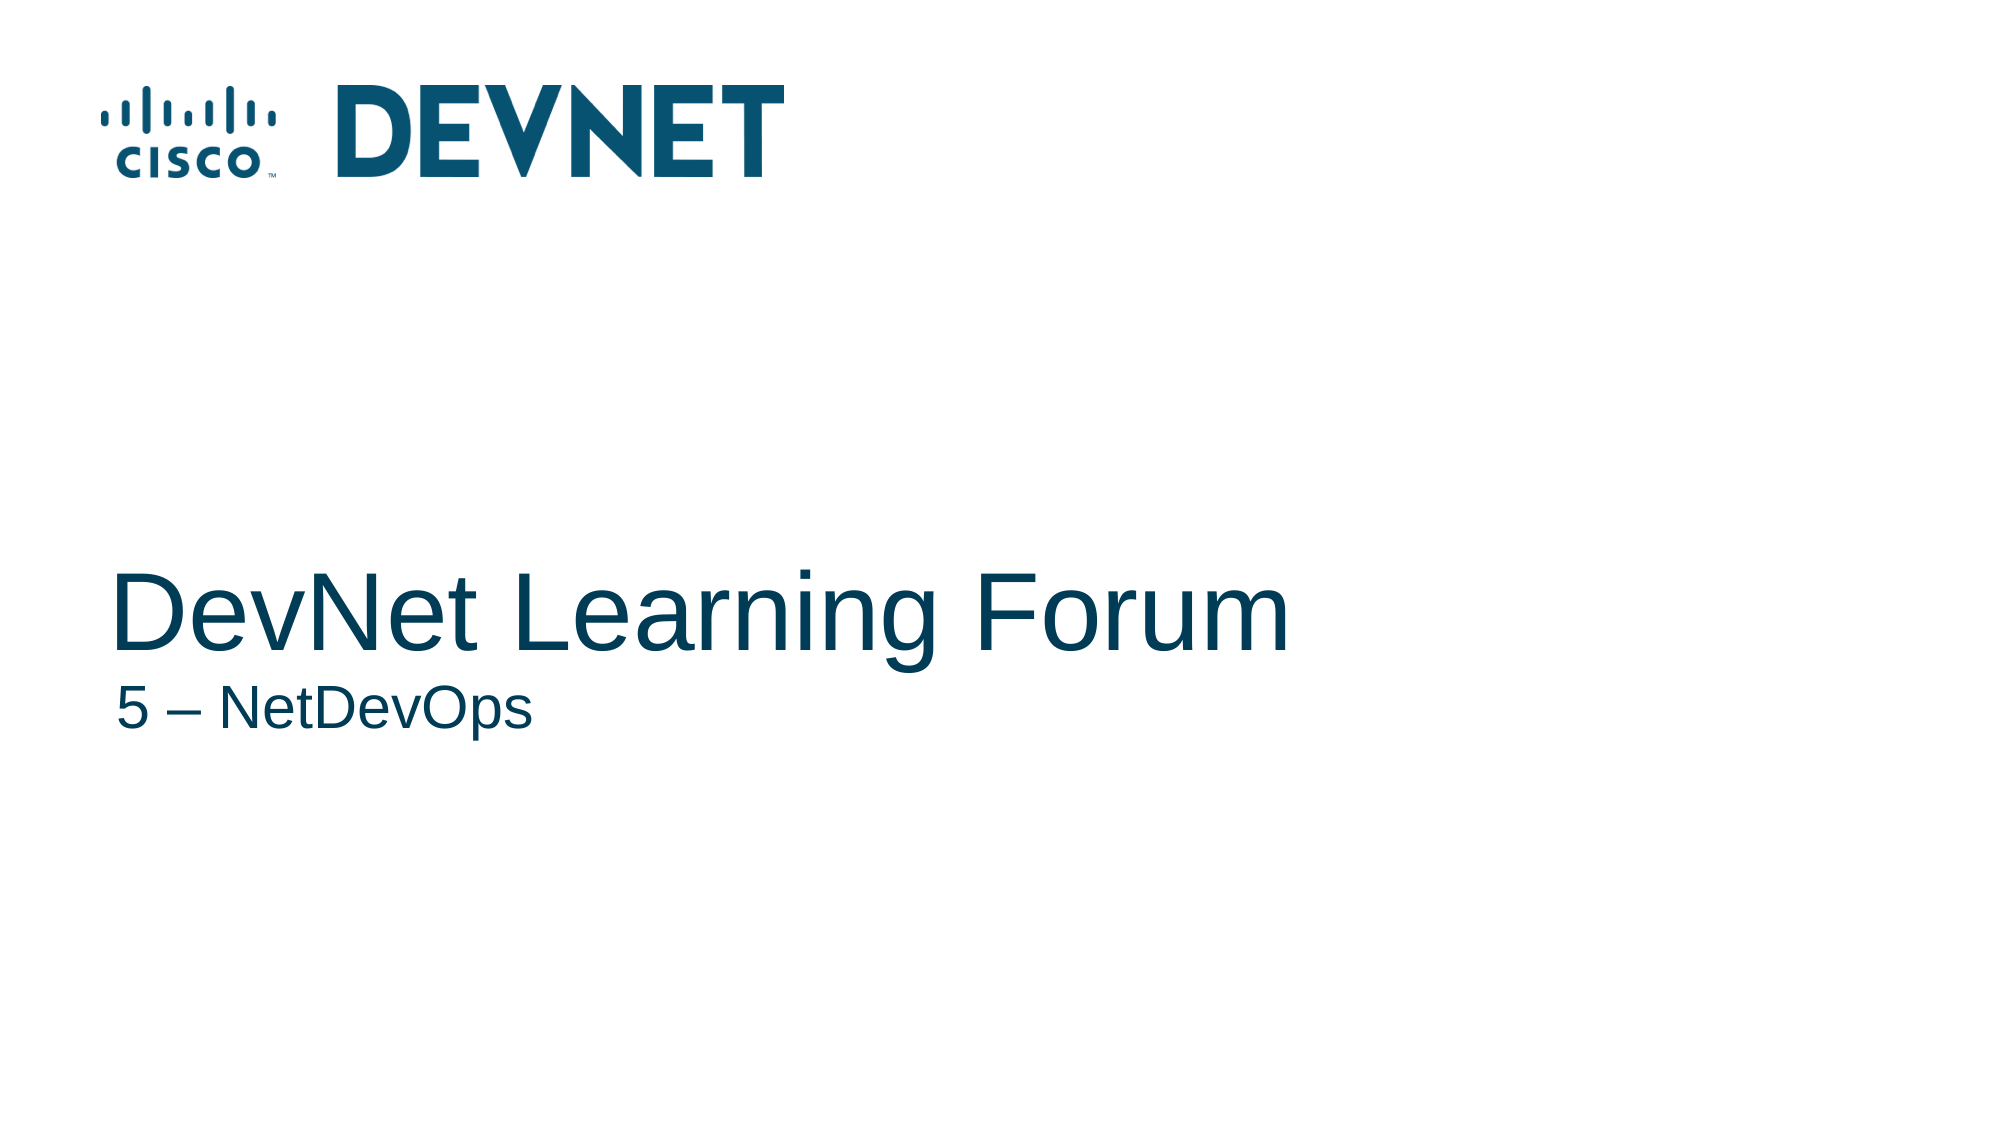

# DevNet Learning Forum
5 – NetDevOps